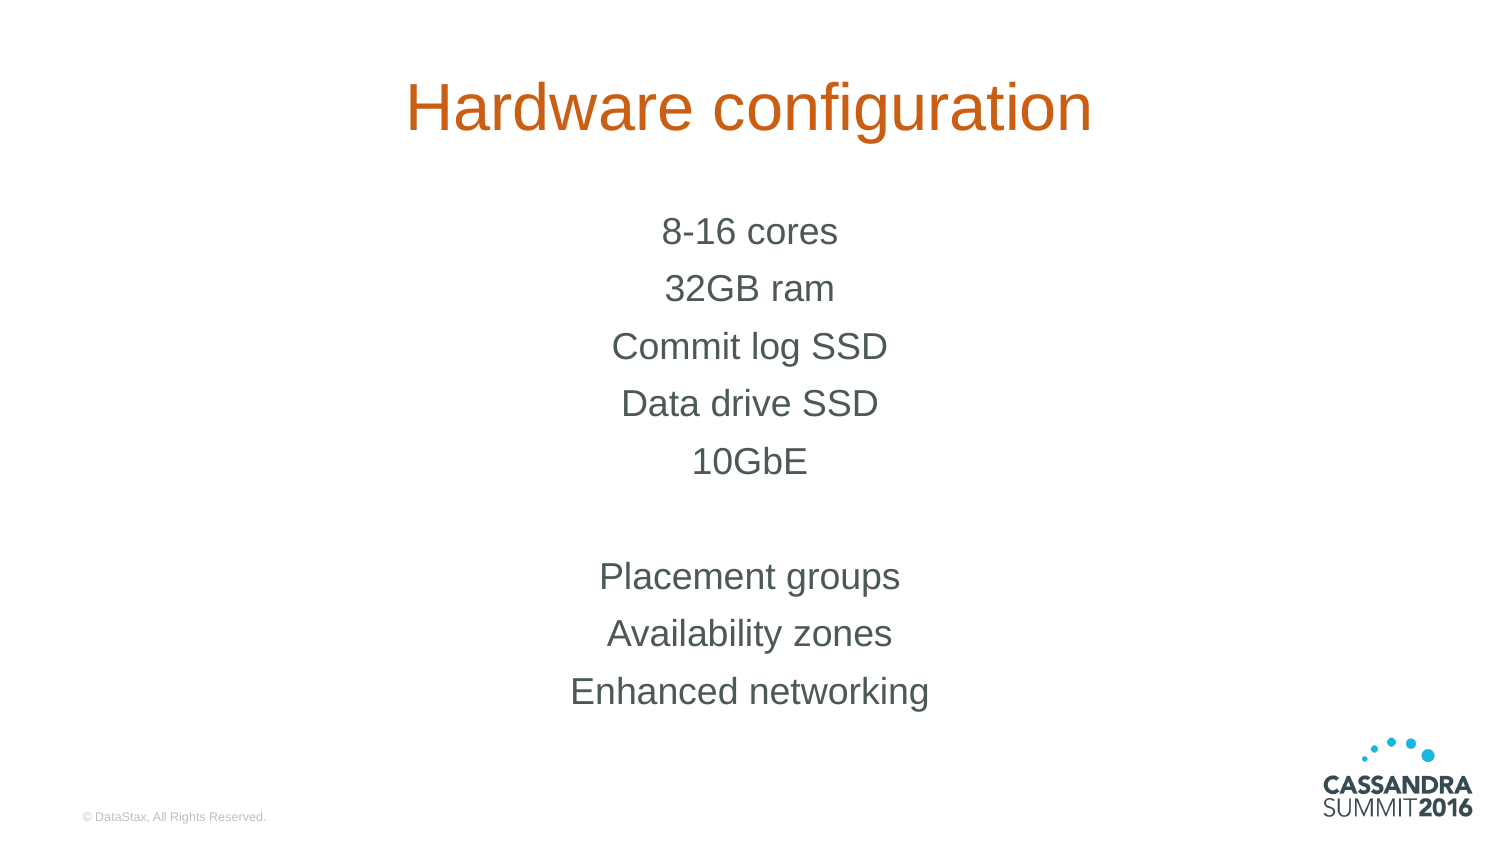

# Hardware configuration
8-16 cores
32GB ram
Commit log SSD
Data drive SSD
10GbE

Placement groups
Availability zones
Enhanced networking
© DataStax, All Rights Reserved.
8